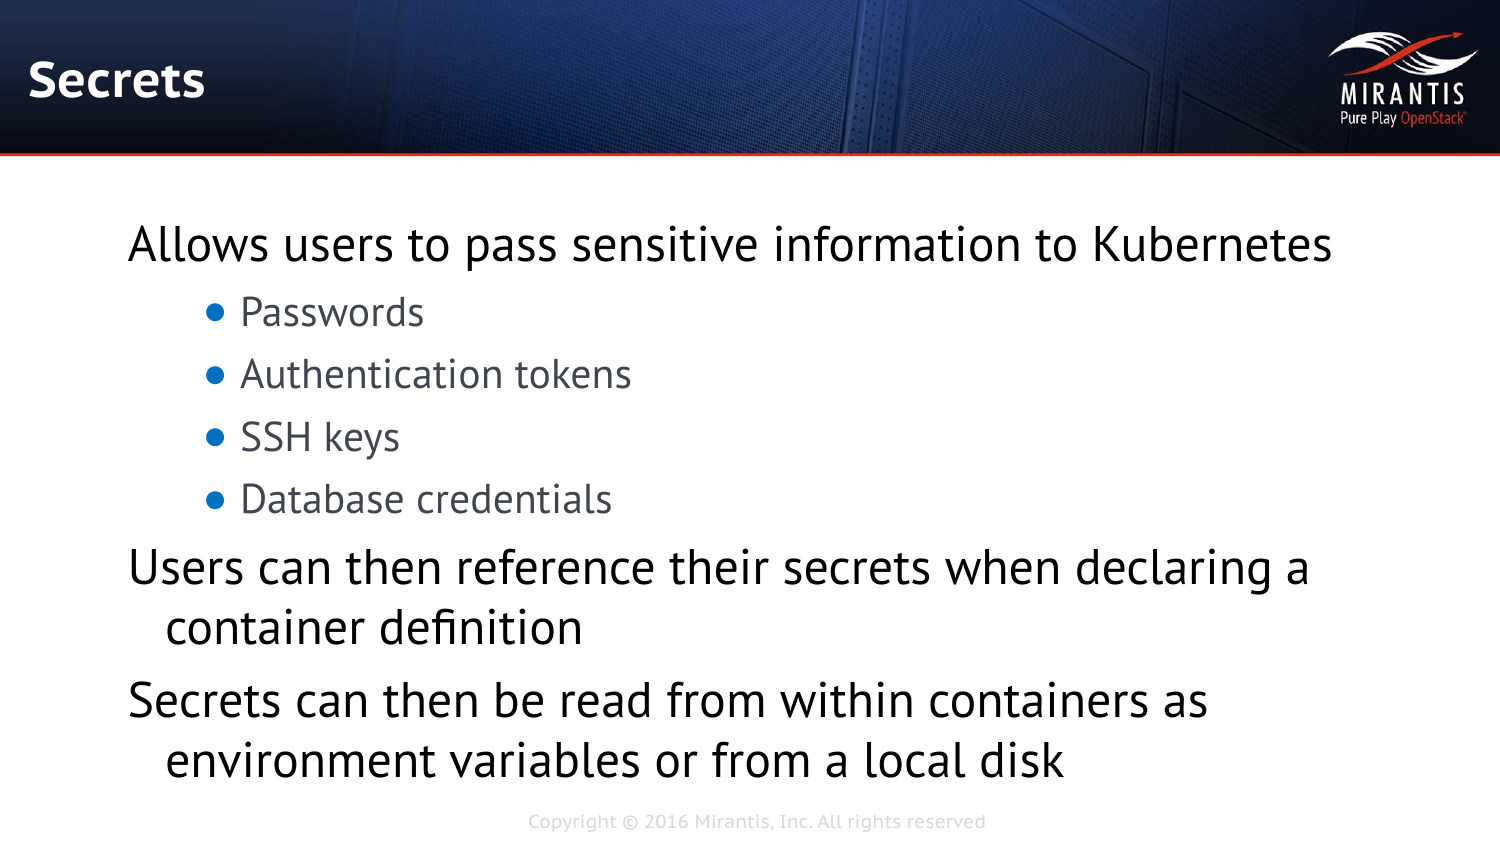

# Secrets
Allows users to pass sensitive information to Kubernetes
Passwords
Authentication tokens
SSH keys
Database credentials
Users can then reference their secrets when declaring a container definition
Secrets can then be read from within containers as environment variables or from a local disk